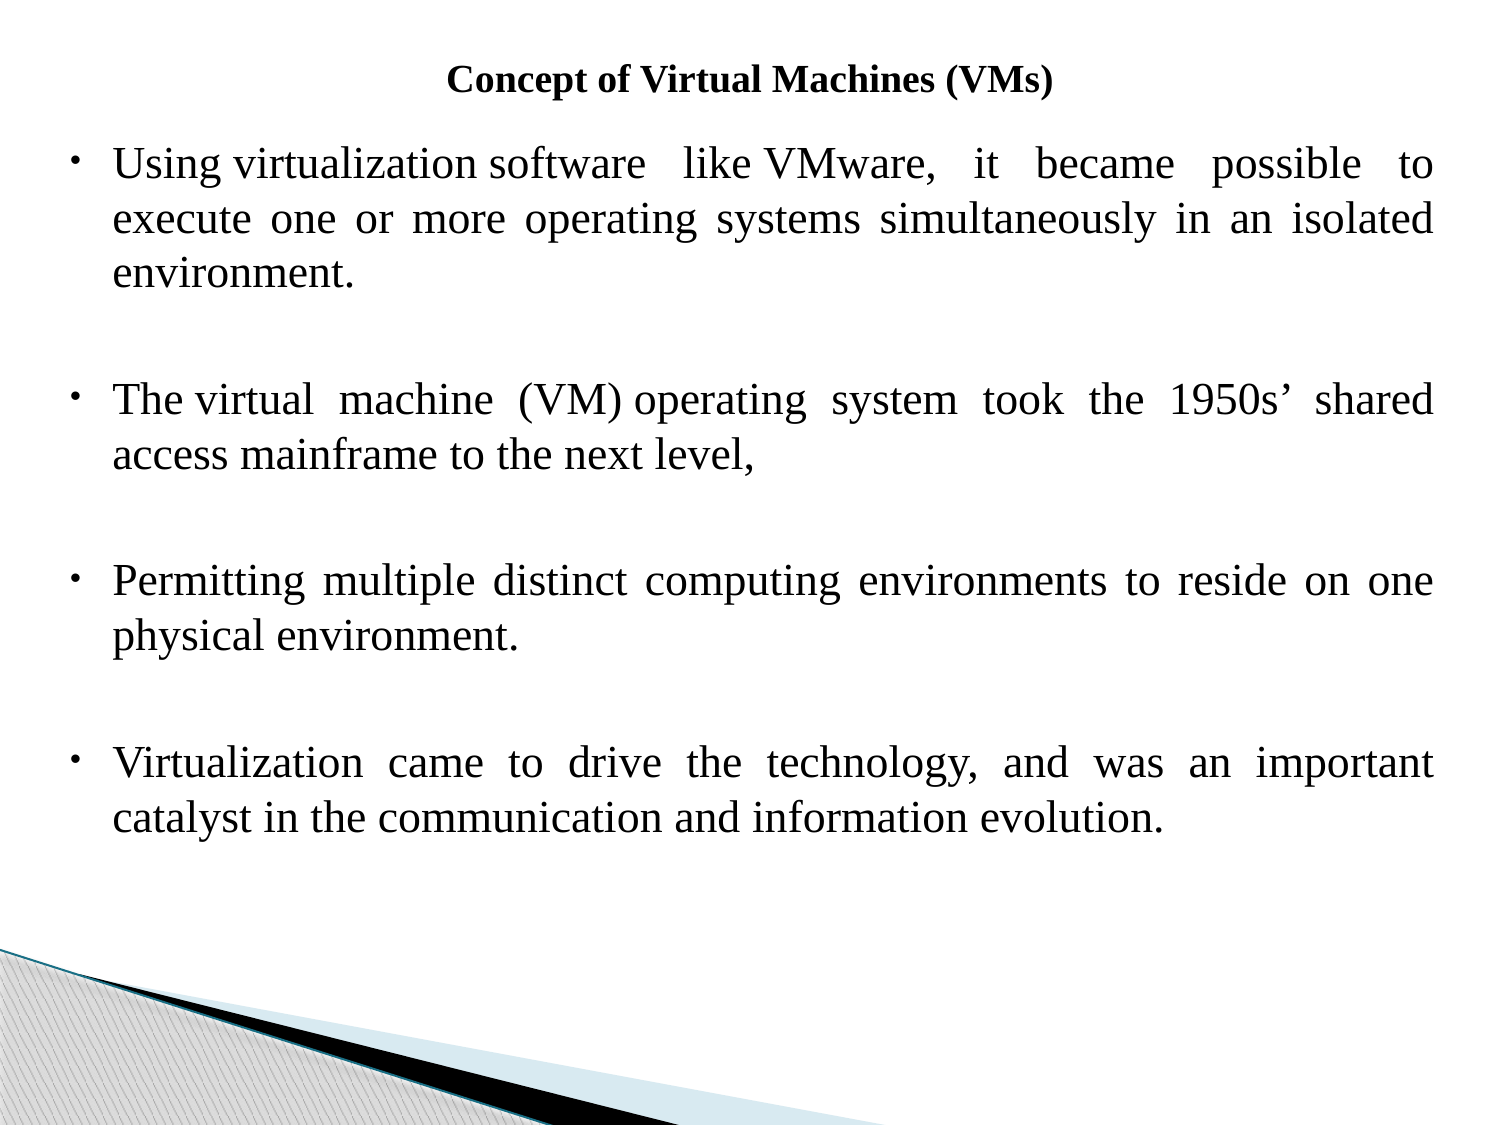

# Concept of Virtual Machines (VMs)
Using virtualization software like VMware, it became possible to execute one or more operating systems simultaneously in an isolated environment.

The virtual machine (VM) operating system took the 1950s’ shared access mainframe to the next level,

Permitting multiple distinct computing environments to reside on one physical environment.

Virtualization came to drive the technology, and was an important catalyst in the communication and information evolution.